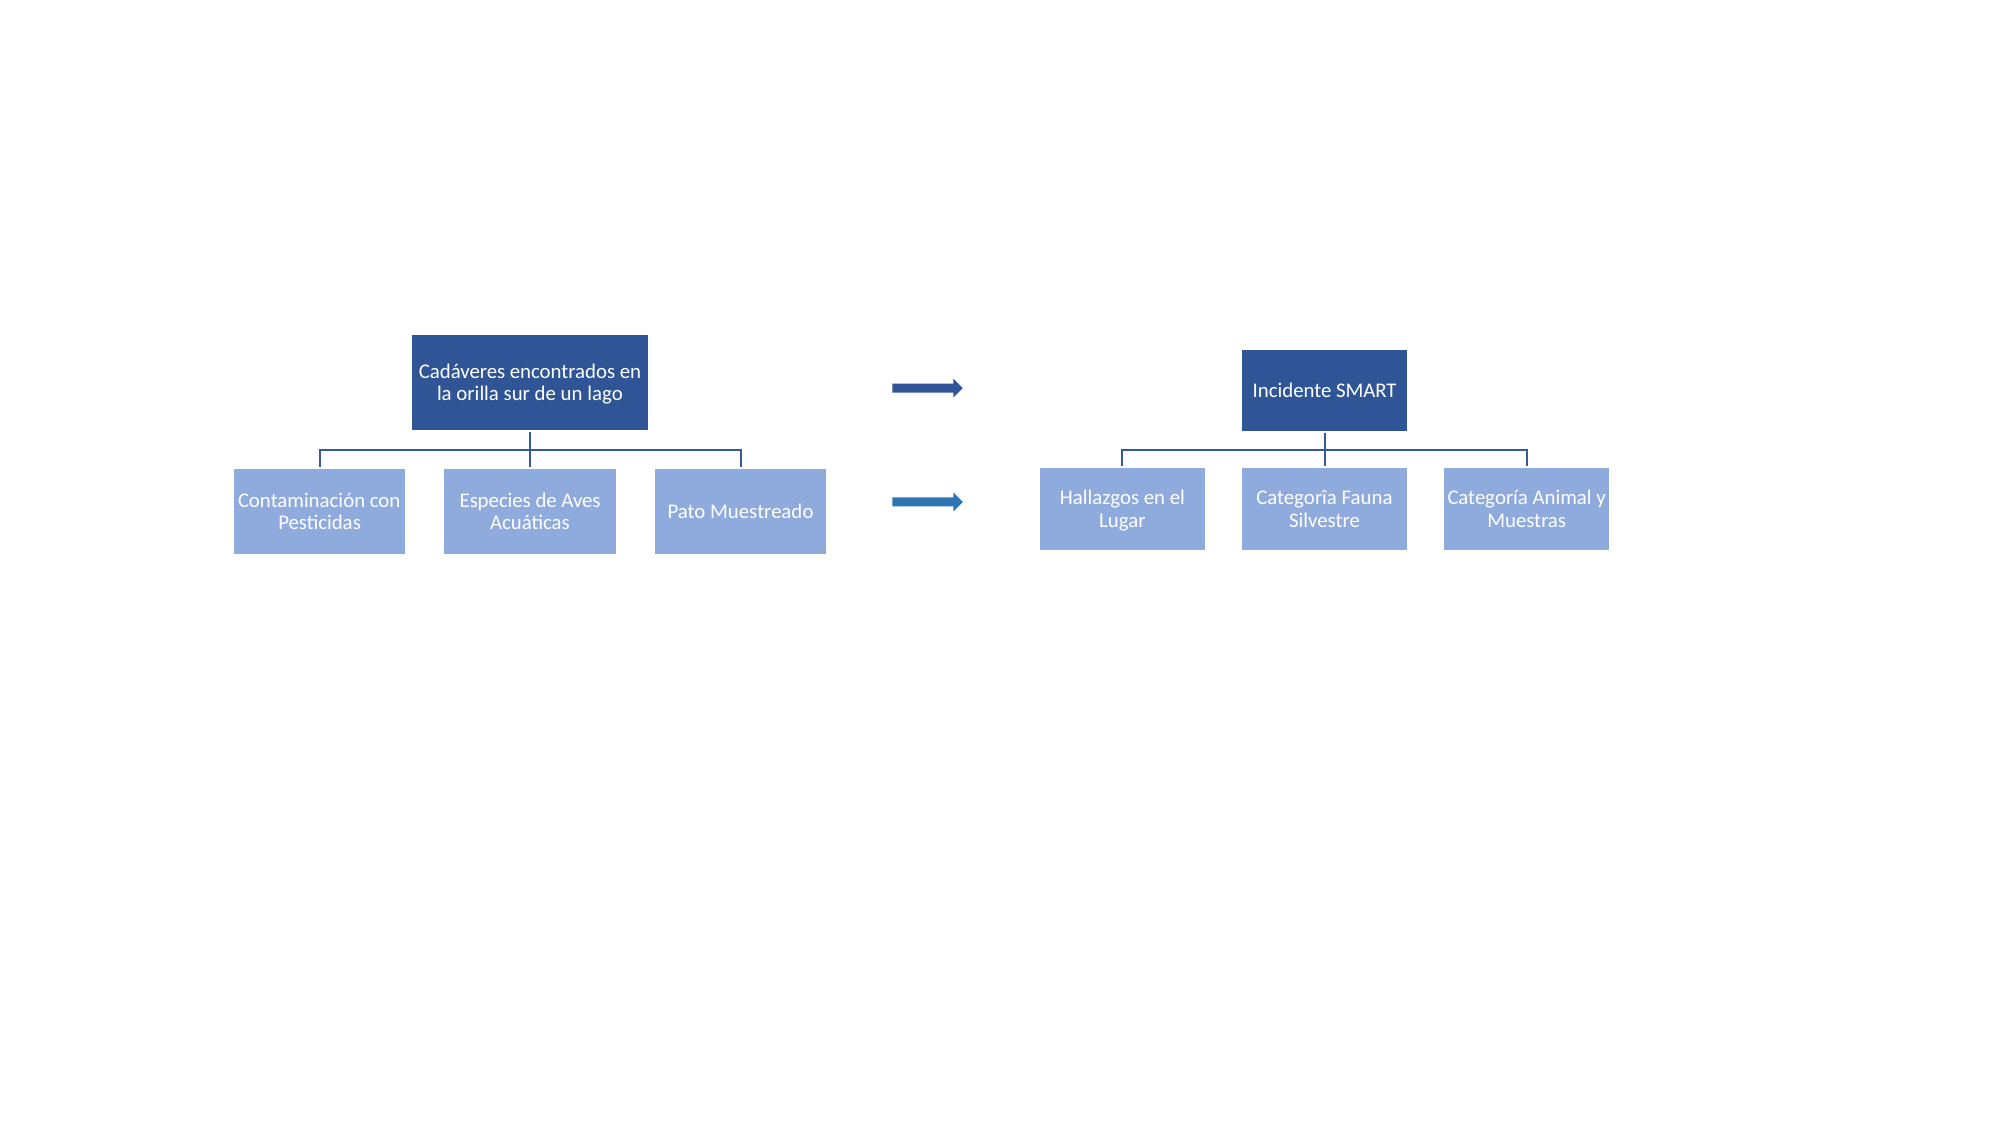

Cadáveres encontrados en la orilla sur de un lago
Contaminación con Pesticidas
Especies de Aves Acuáticas
Pato Muestreado

Incidente SMART
Hallazgos en el Lugar
Categorîa Fauna Silvestre
Categoría Animal y Muestras